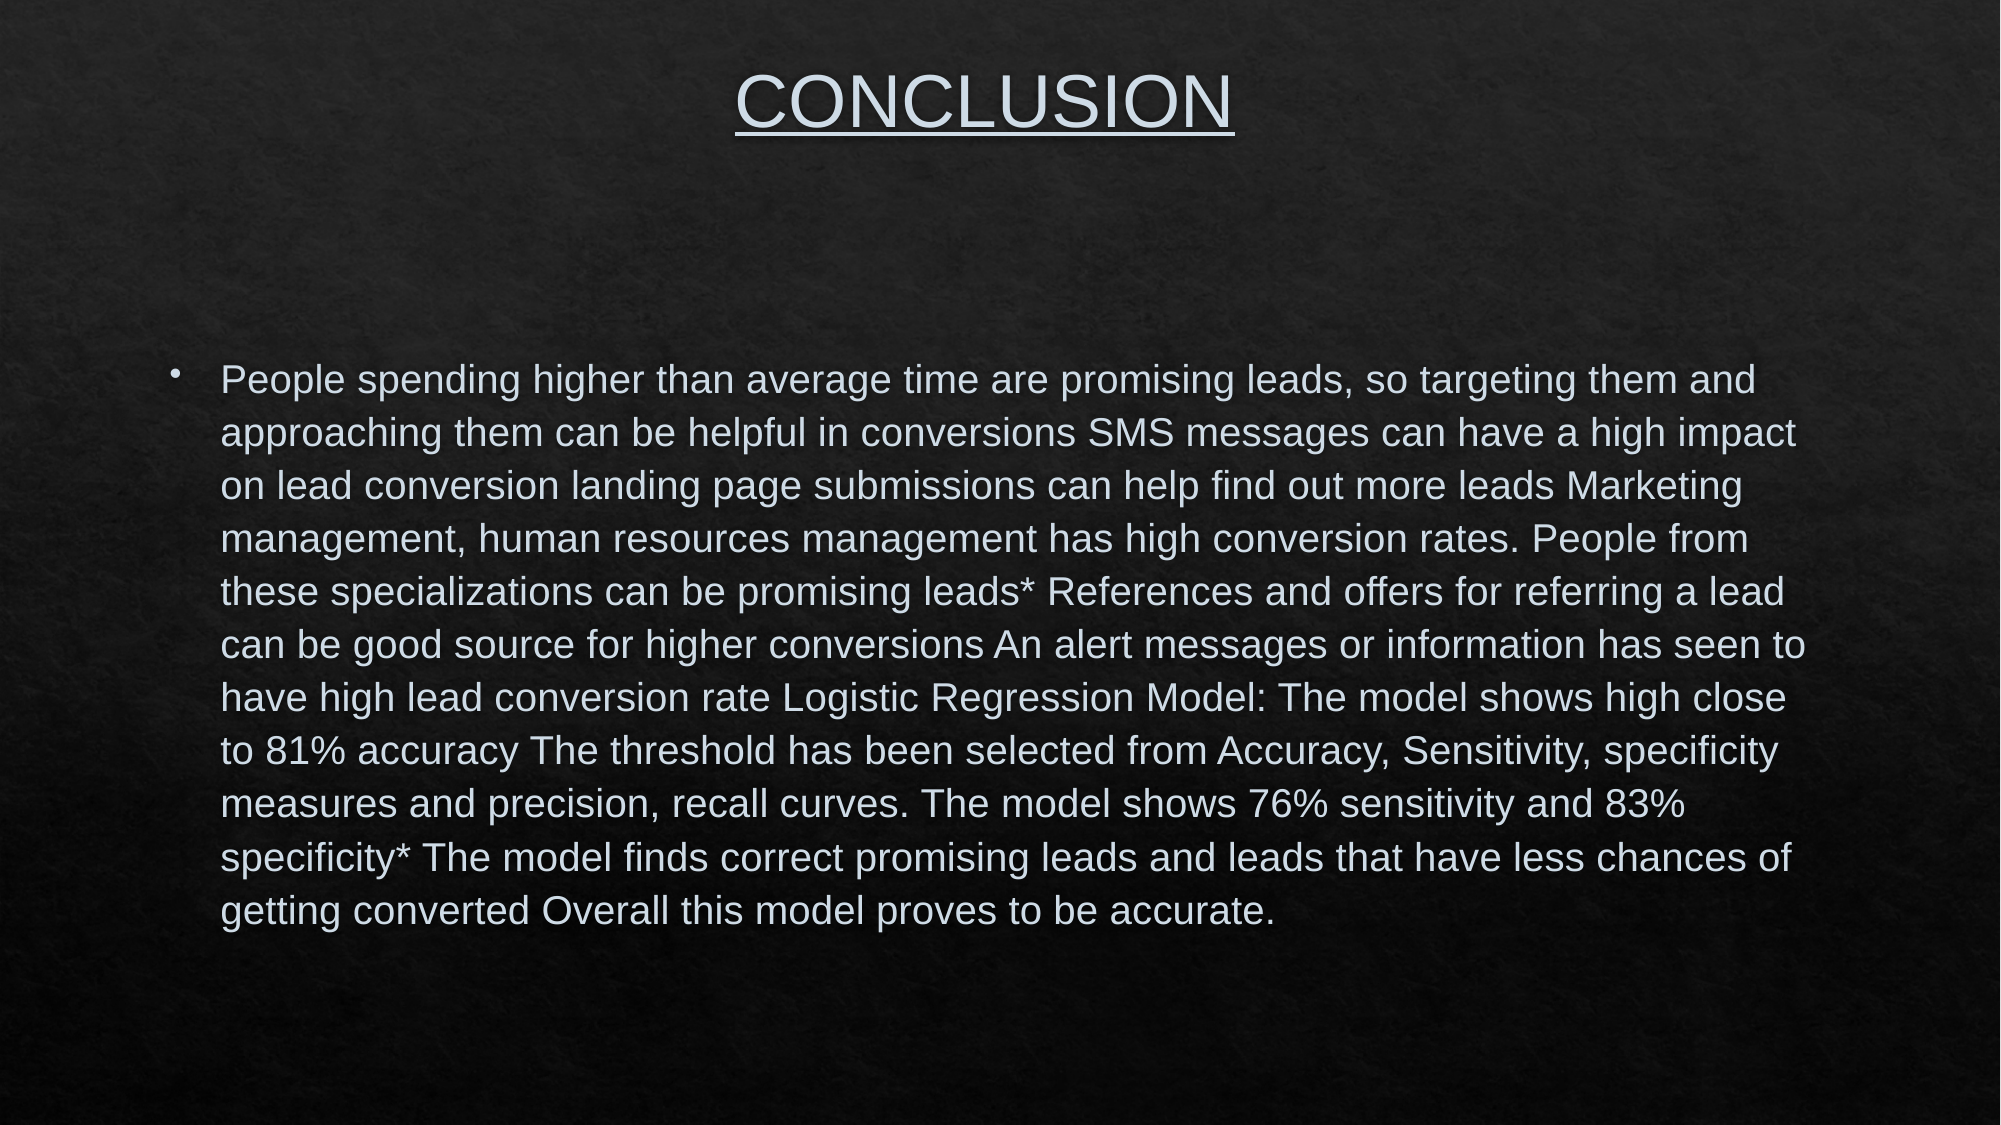

# CONCLUSION
People spending higher than average time are promising leads, so targeting them and approaching them can be helpful in conversions SMS messages can have a high impact on lead conversion landing page submissions can help find out more leads Marketing management, human resources management has high conversion rates. People from these specializations can be promising leads* References and offers for referring a lead can be good source for higher conversions An alert messages or information has seen to have high lead conversion rate Logistic Regression Model: The model shows high close to 81% accuracy The threshold has been selected from Accuracy, Sensitivity, specificity measures and precision, recall curves. The model shows 76% sensitivity and 83% specificity* The model finds correct promising leads and leads that have less chances of getting converted Overall this model proves to be accurate.